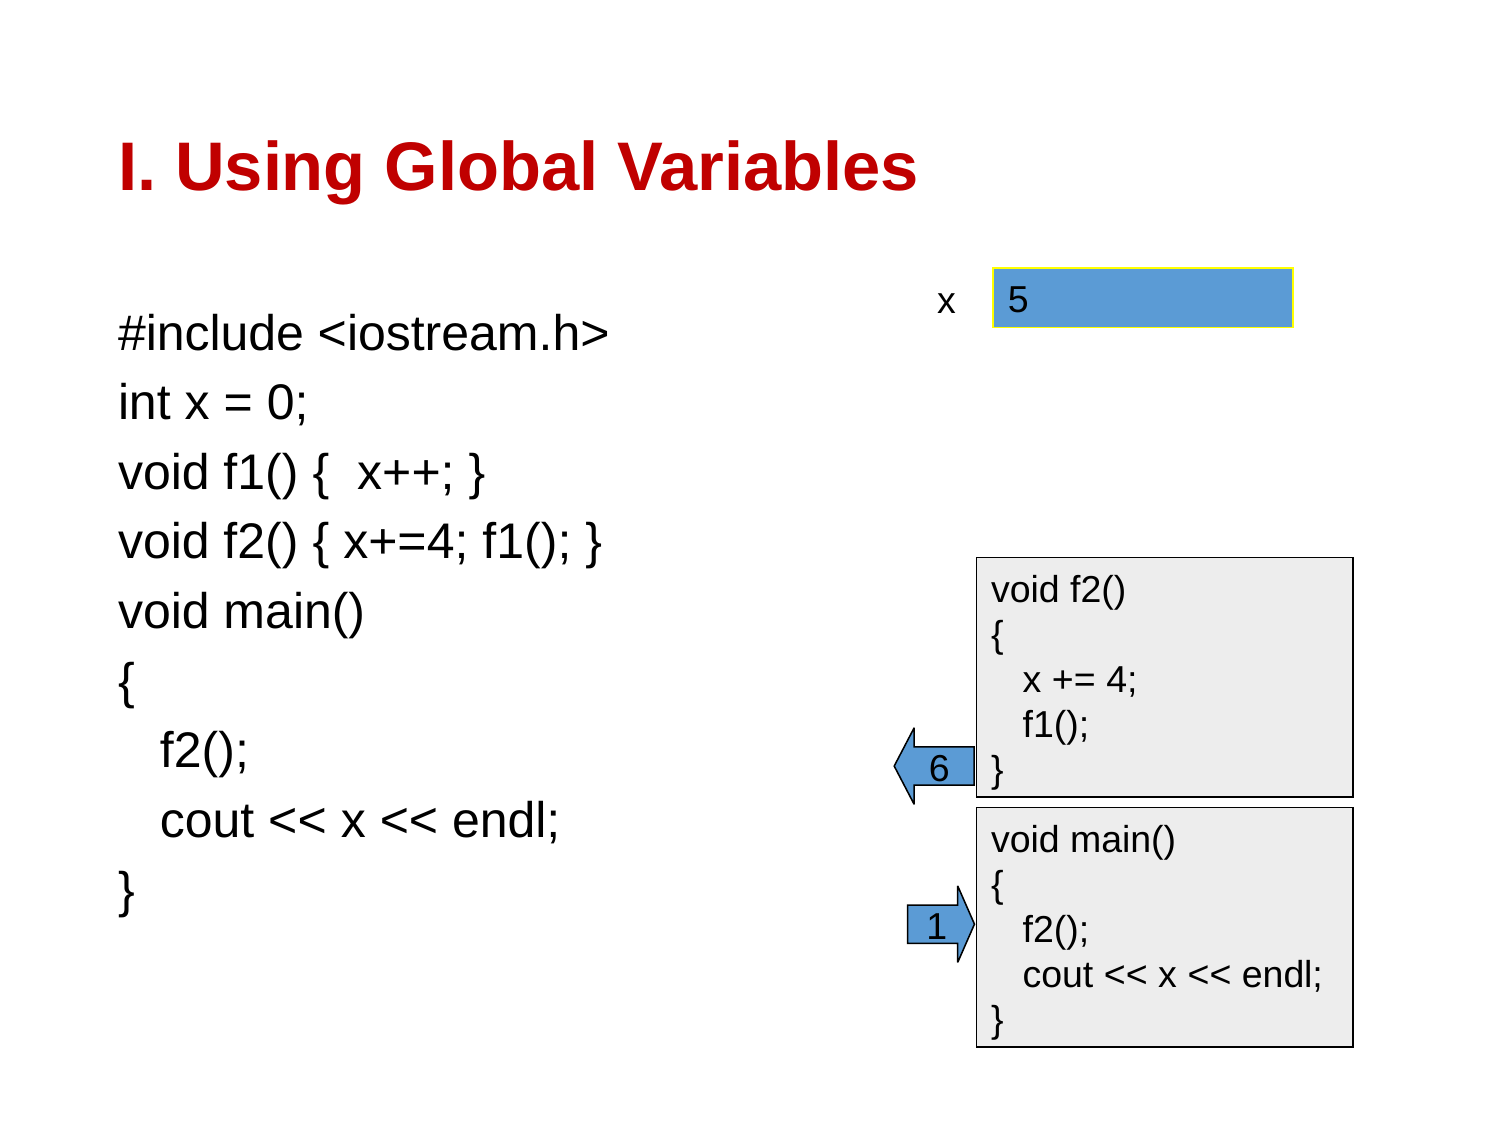

# I. Using Global Variables
4
5
x
#include <iostream.h>
int x = 0;
void f1() {  x++; }
void f2() { x+=4; f1(); }
void main()
{
   f2();
   cout << x << endl;
}

void f2()
{
   x += 4;
   f1();
}
6
void main()
{
   f2();
   cout << x << endl;
}
1